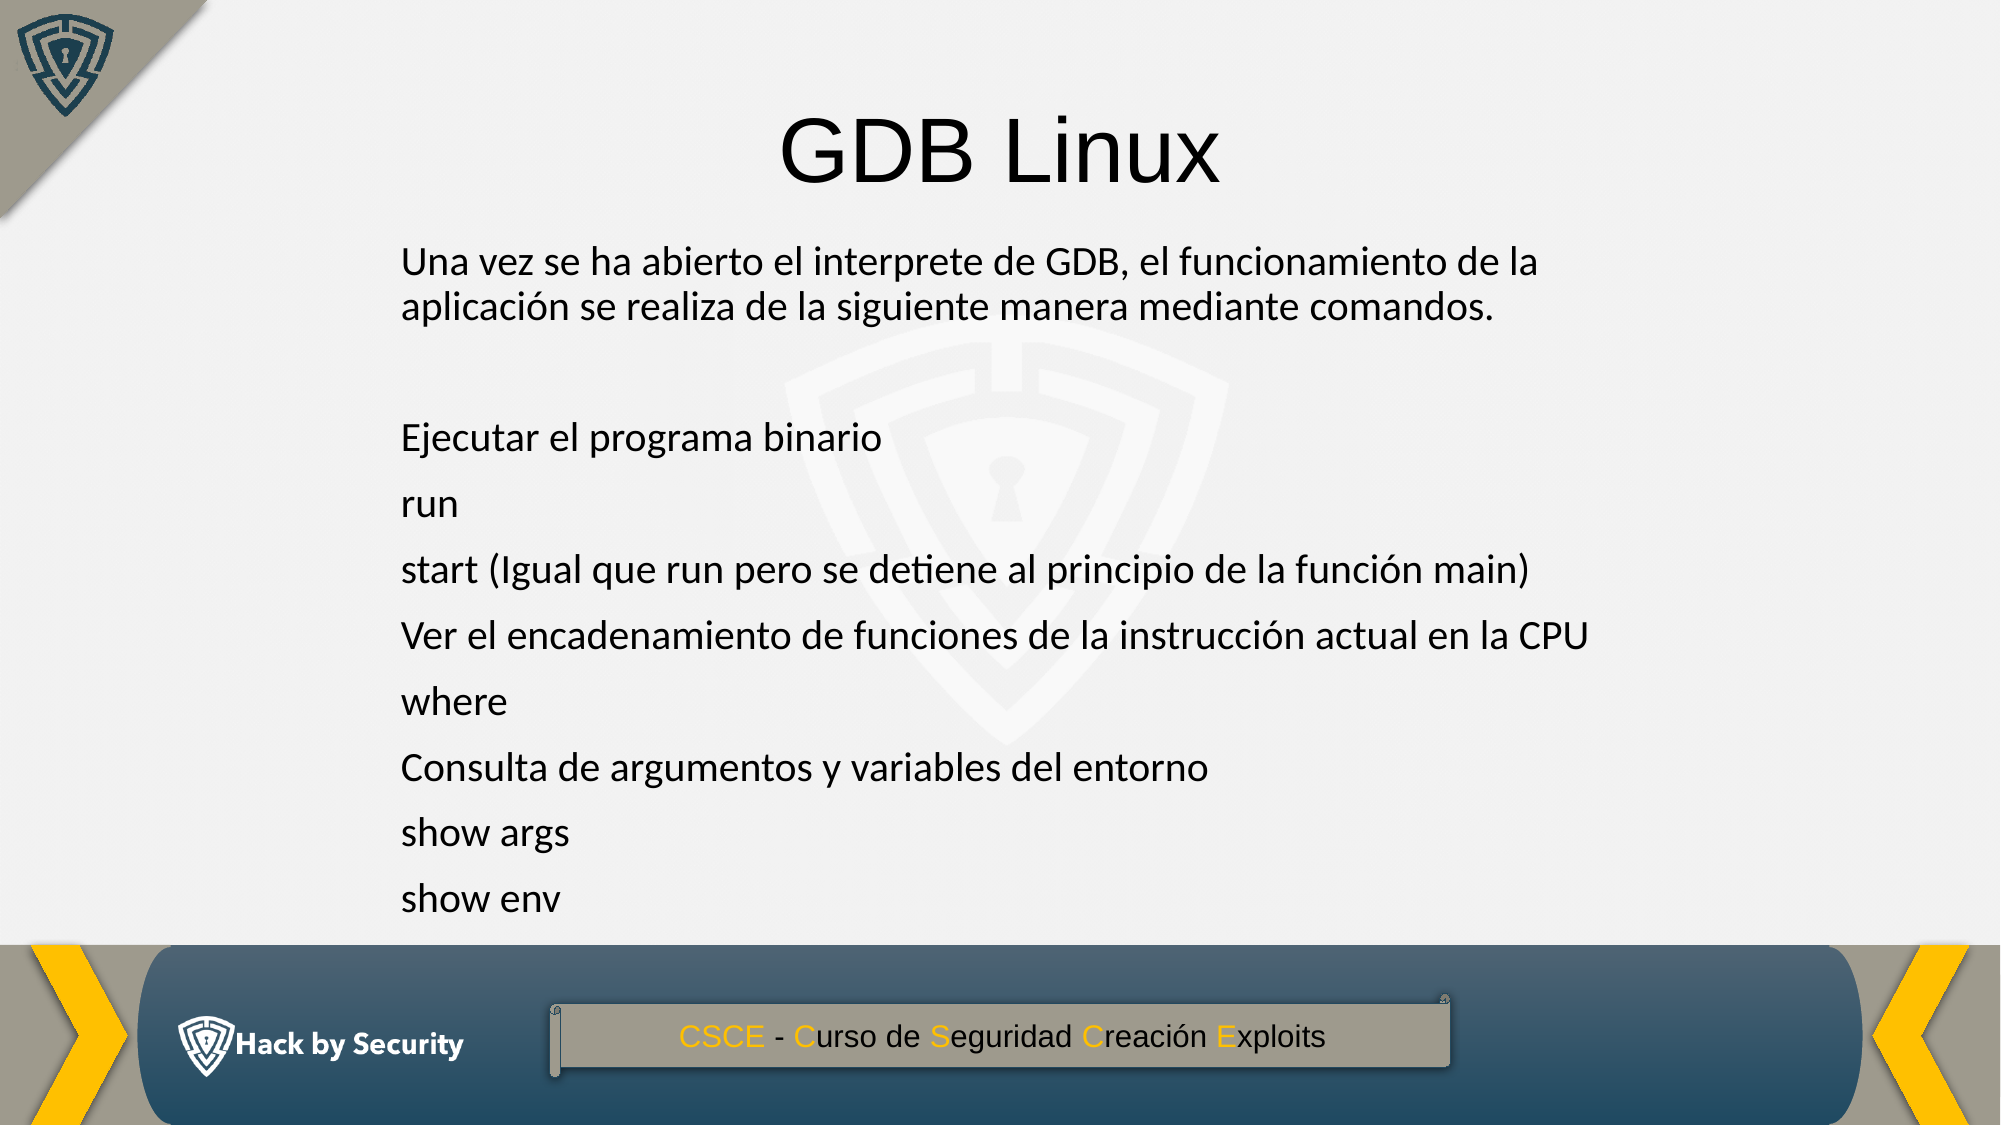

GDB Linux
Una vez se ha abierto el interprete de GDB, el funcionamiento de la aplicación se realiza de la siguiente manera mediante comandos.

Ejecutar el programa binario
run
start (Igual que run pero se detiene al principio de la función main)
Ver el encadenamiento de funciones de la instrucción actual en la CPU
where
Consulta de argumentos y variables del entorno
show args
show env